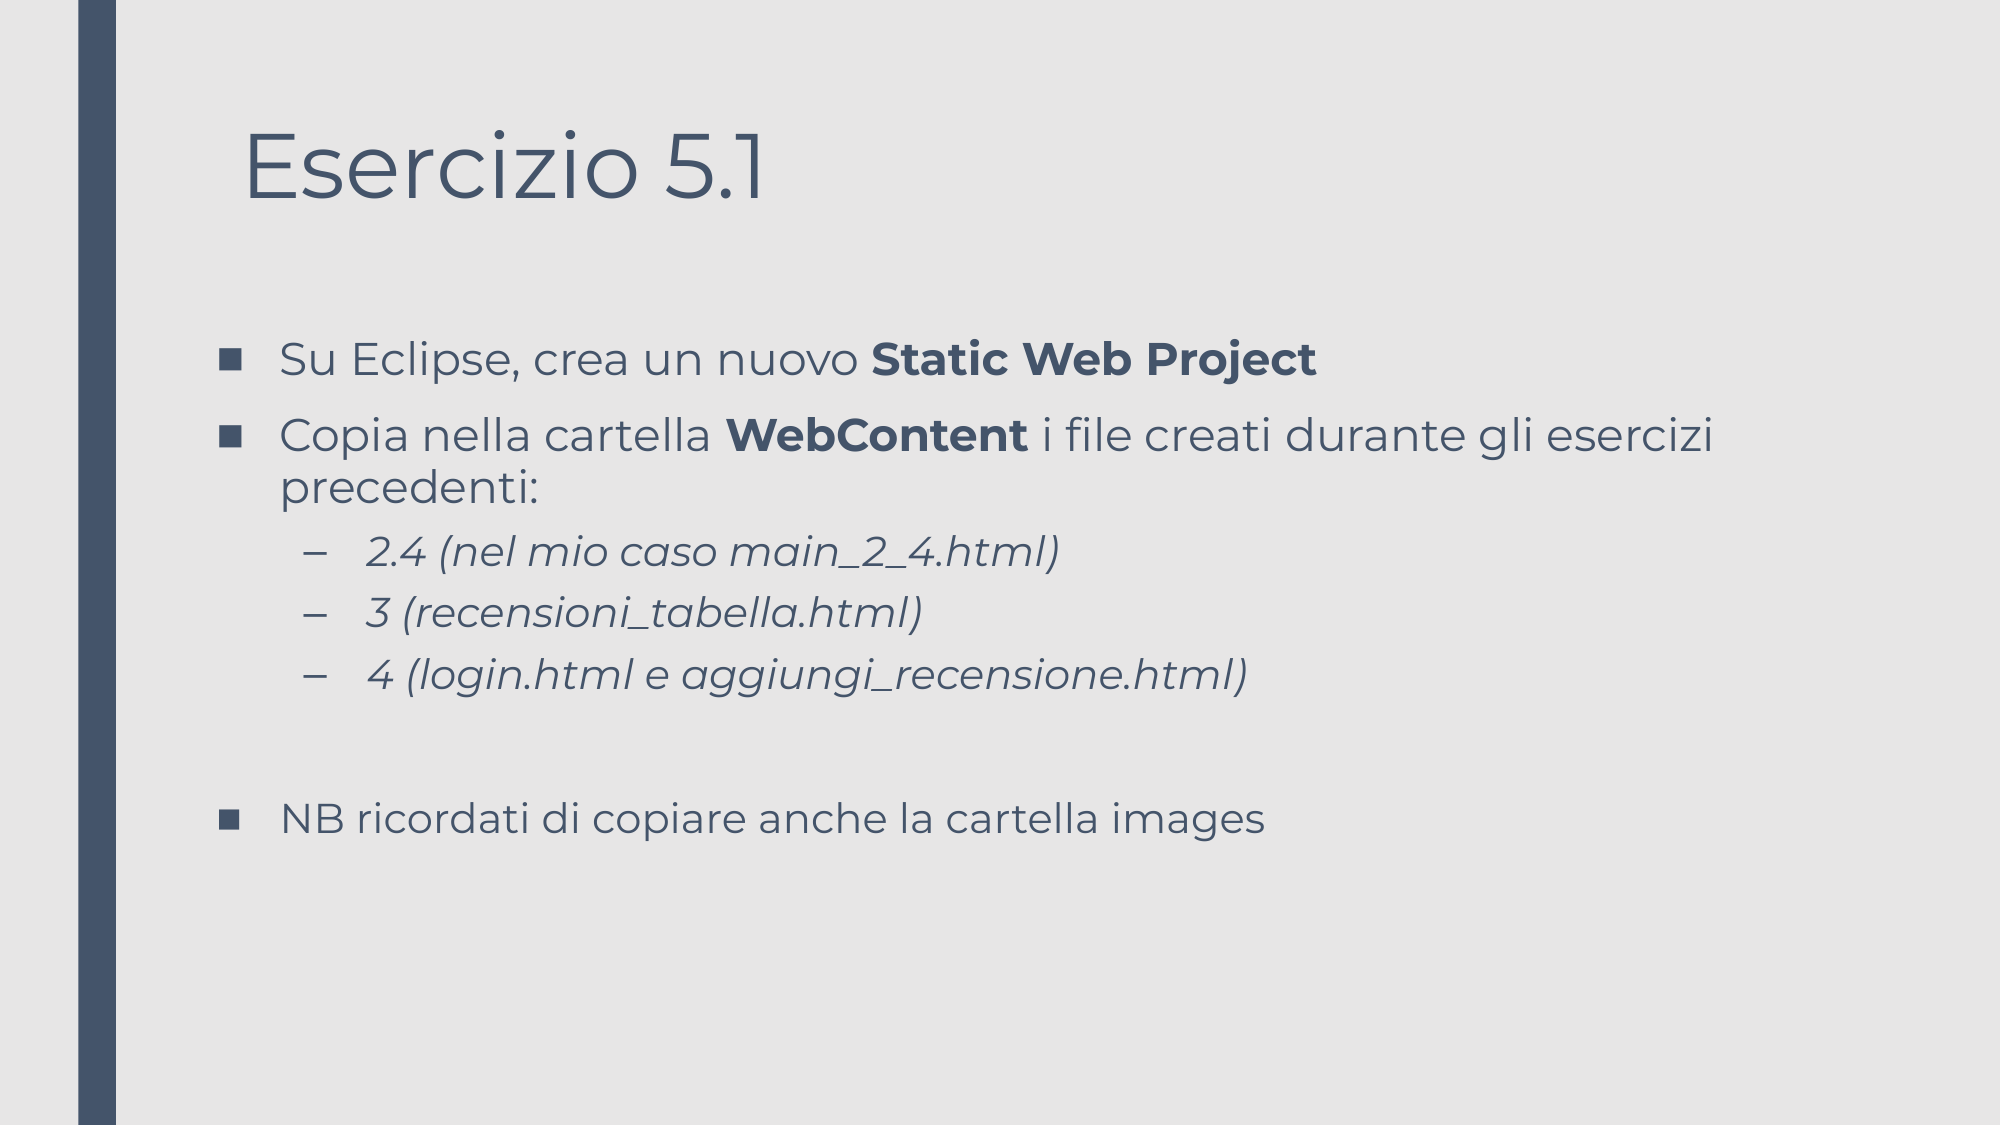

# Esercizio 5.1
Su Eclipse, crea un nuovo Static Web Project
Copia nella cartella WebContent i file creati durante gli esercizi precedenti:
2.4 (nel mio caso main_2_4.html)
3 (recensioni_tabella.html)
4 (login.html e aggiungi_recensione.html)

NB ricordati di copiare anche la cartella images